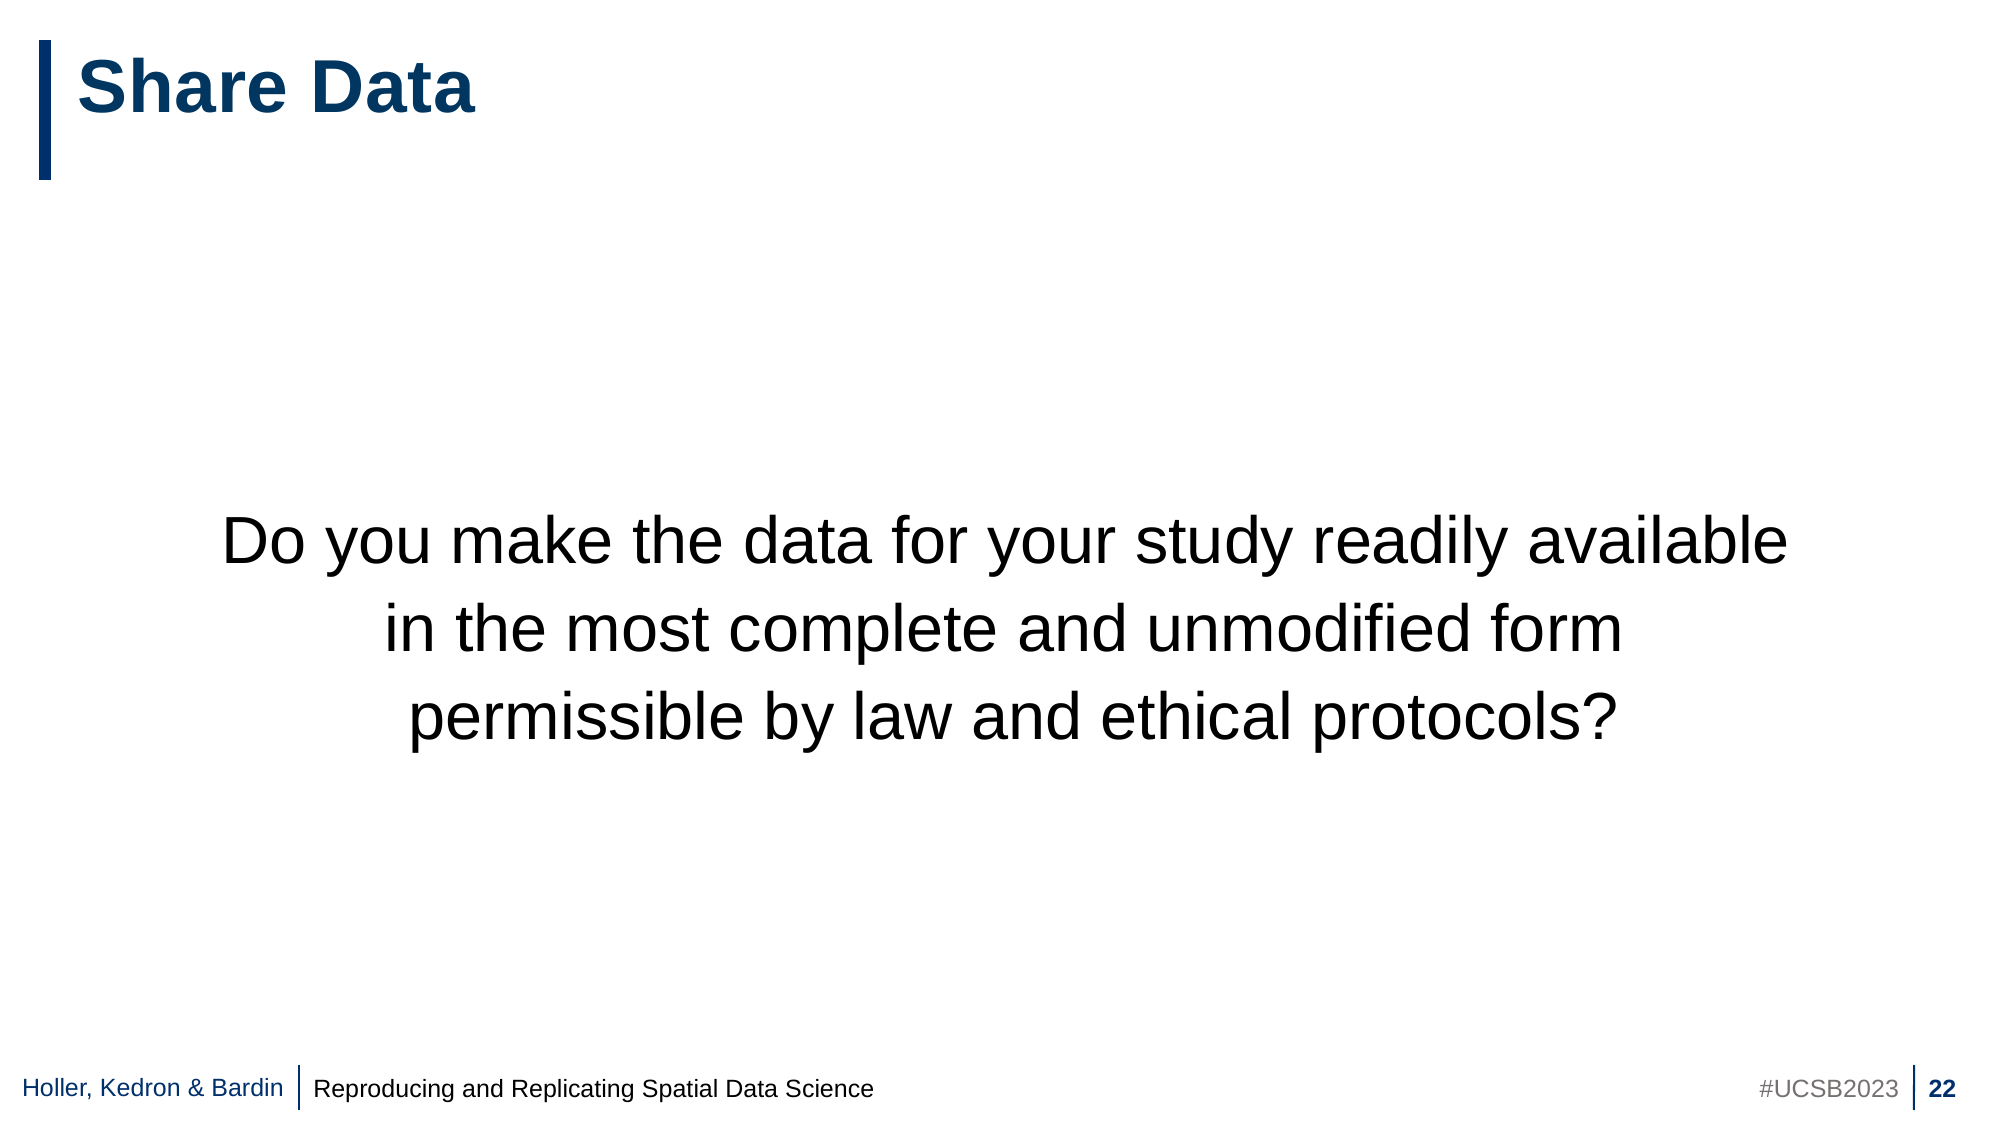

Share Data

Do you make the data for your study readily available
in the most complete and unmodified form
permissible by law and ethical protocols?